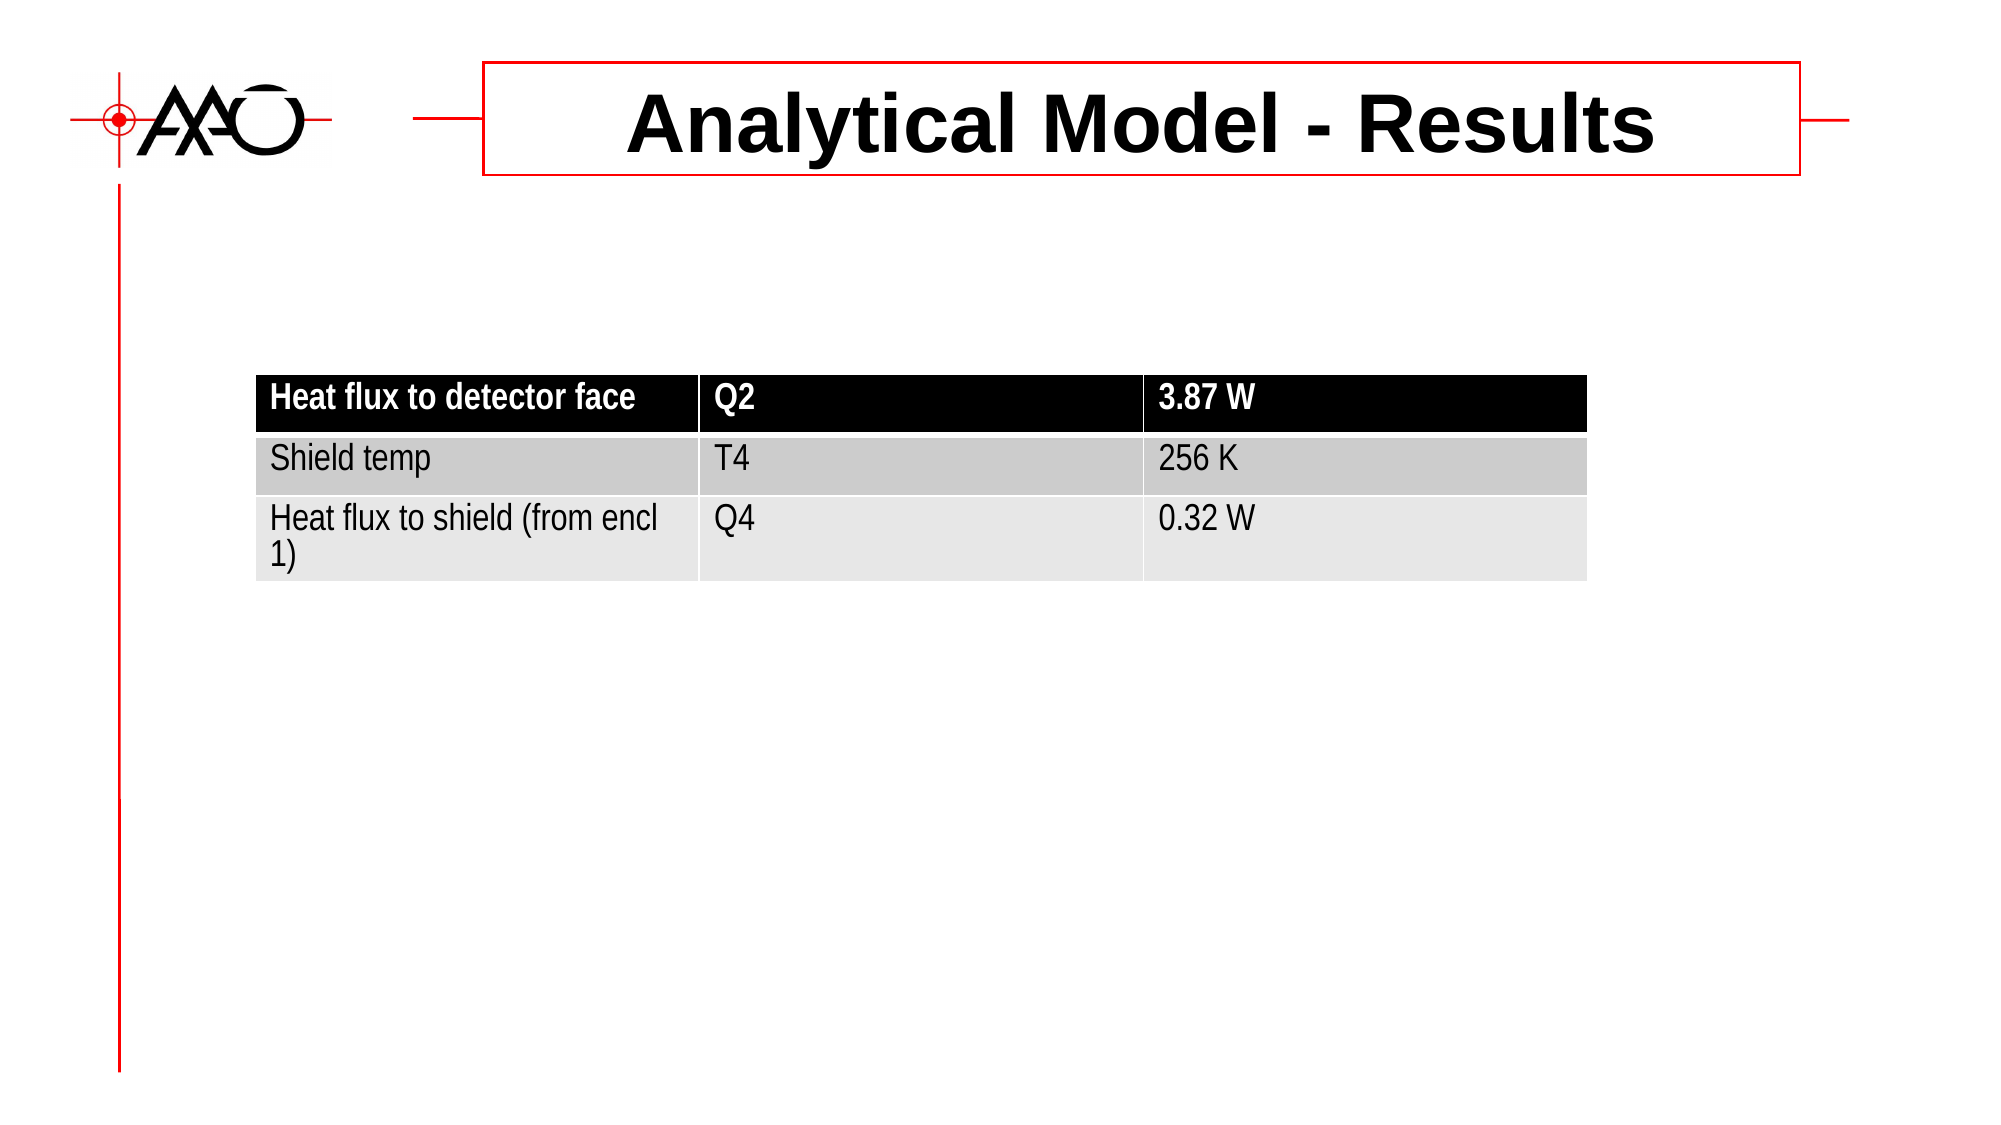

# Analytical Model - Results
| Heat flux to detector face | Q2 | 3.87 W |
| --- | --- | --- |
| Shield temp | T4 | 256 K |
| Heat flux to shield (from encl 1) | Q4 | 0.32 W |